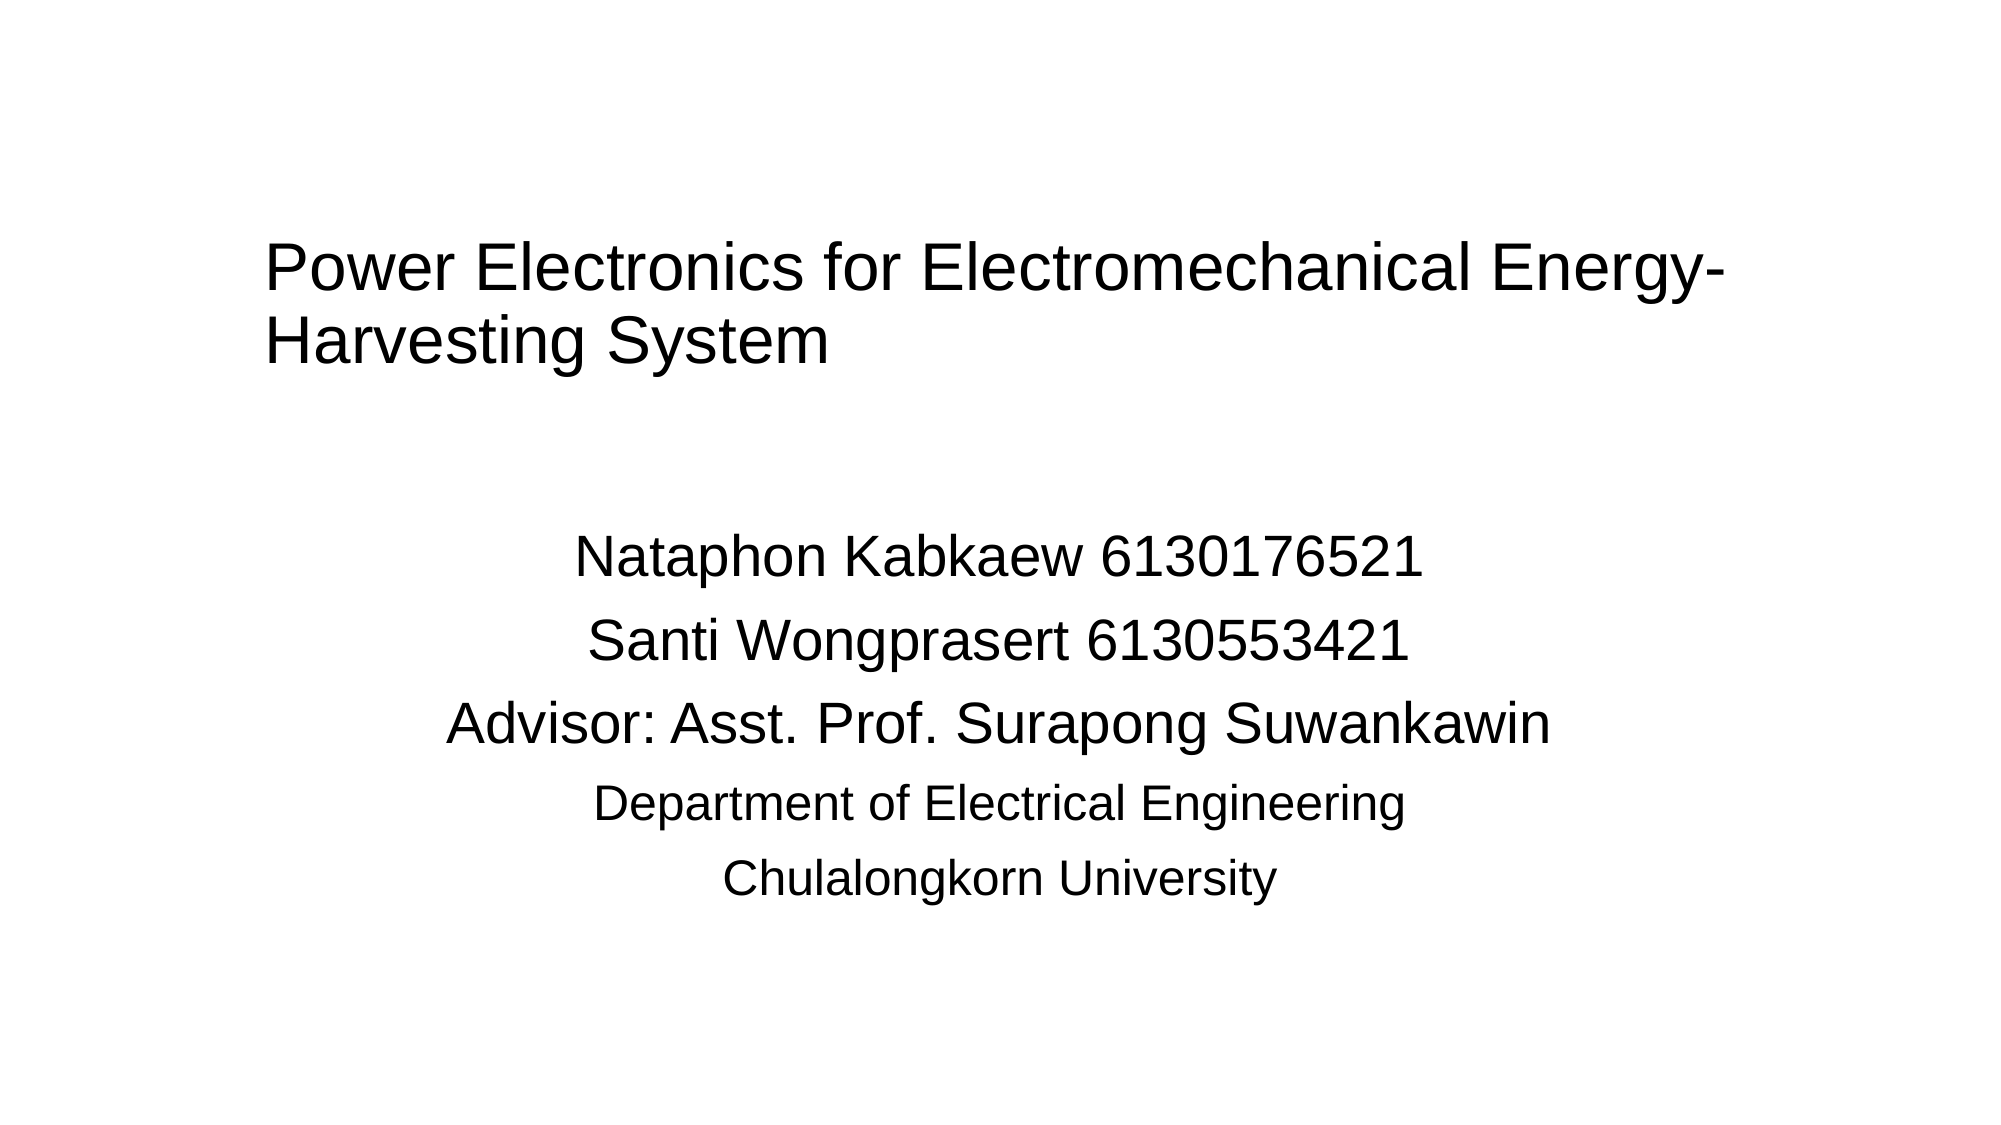

# Power Electronics for Electromechanical Energy-Harvesting System
Nataphon Kabkaew 6130176521
Santi Wongprasert 6130553421
Advisor: Asst. Prof. Surapong Suwankawin
Department of Electrical Engineering
Chulalongkorn University